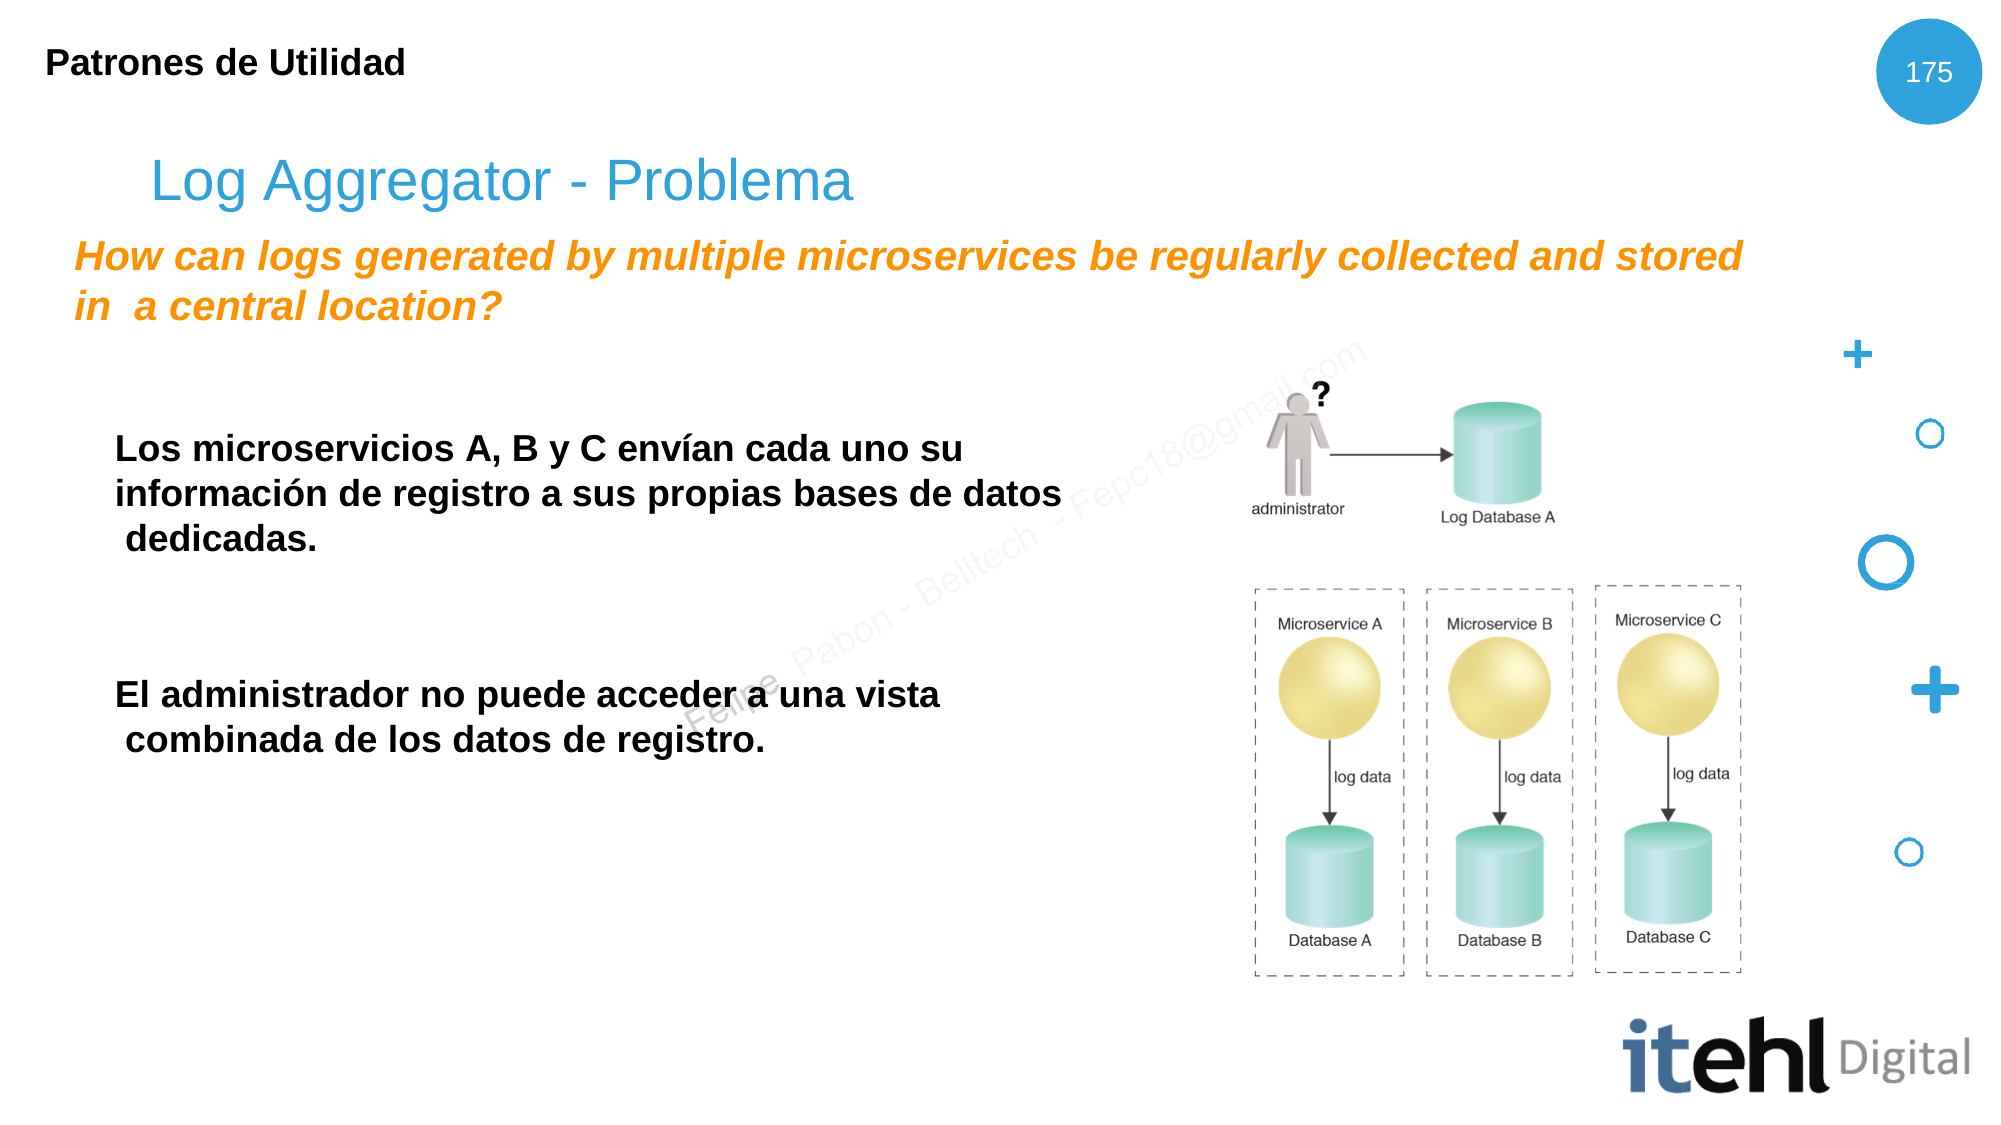

Patrones de Utilidad
175
# Log Aggregator - Problema
How can logs generated by multiple microservices be regularly collected and stored in  a central location?

Los microservicios A, B y C envían cada uno su  información de registro a sus propias bases de datos  dedicadas.

El administrador no puede acceder a una vista  combinada de los datos de registro.